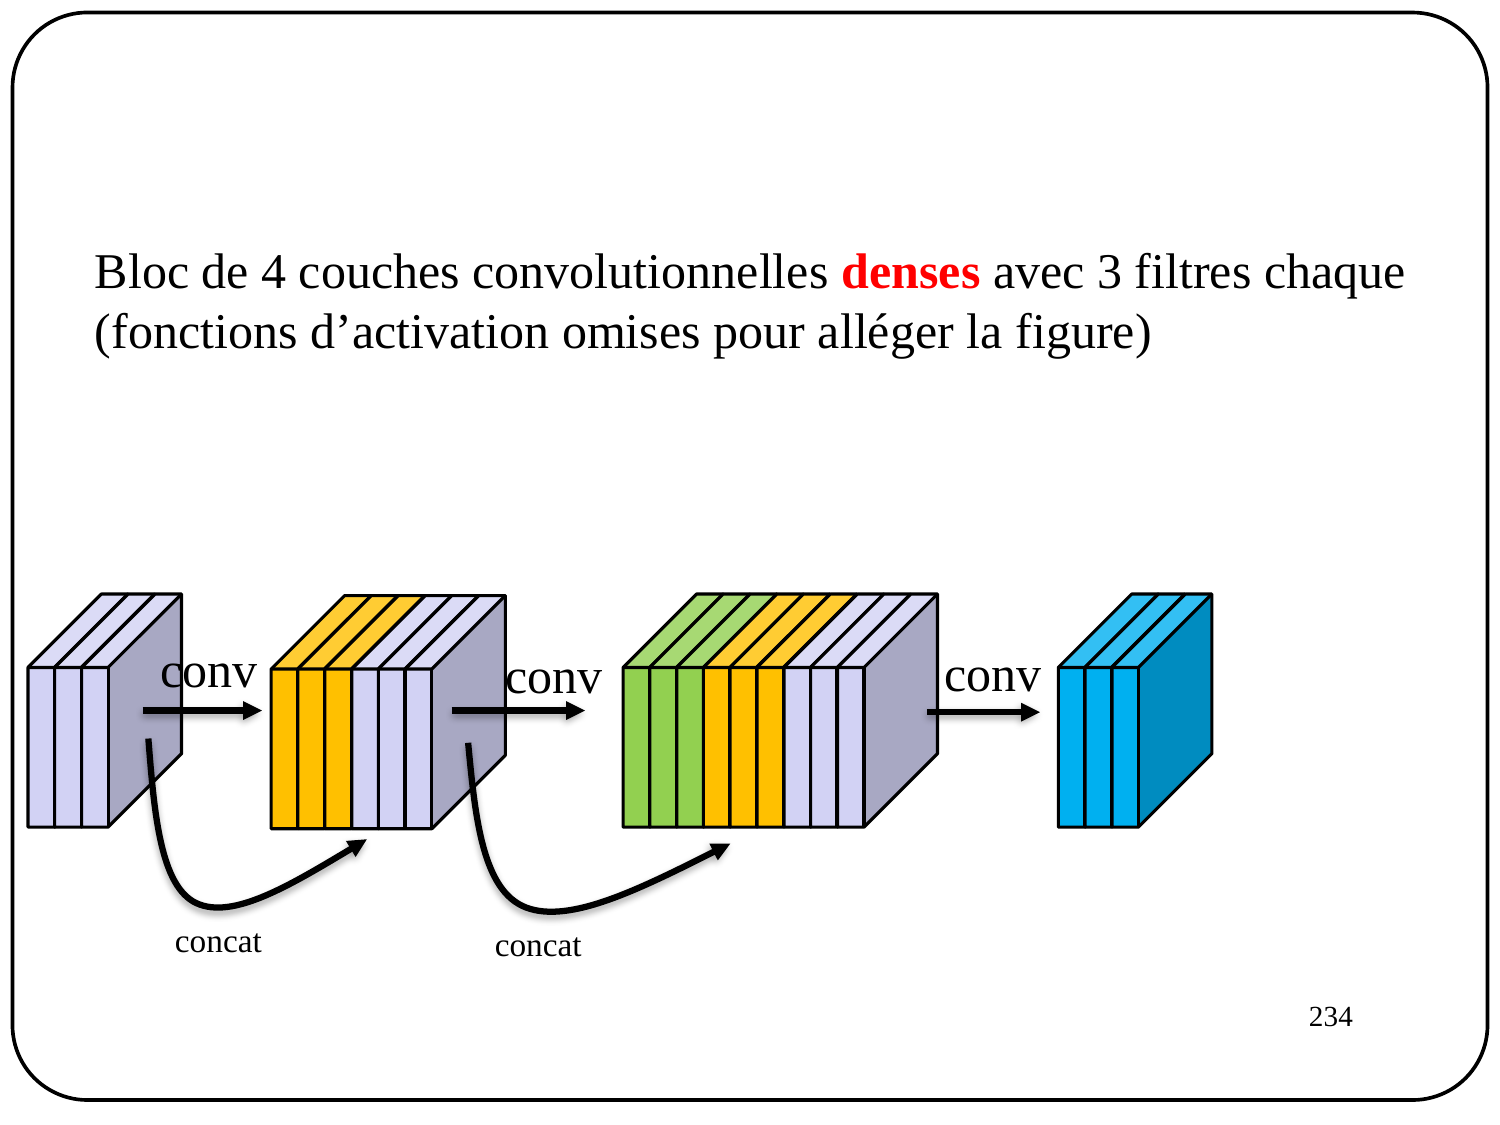

Bloc de 4 couches convolutionnelles denses avec 3 filtres chaque
(fonctions d’activation omises pour alléger la figure)

conv
conv
conv

concat
concat
234